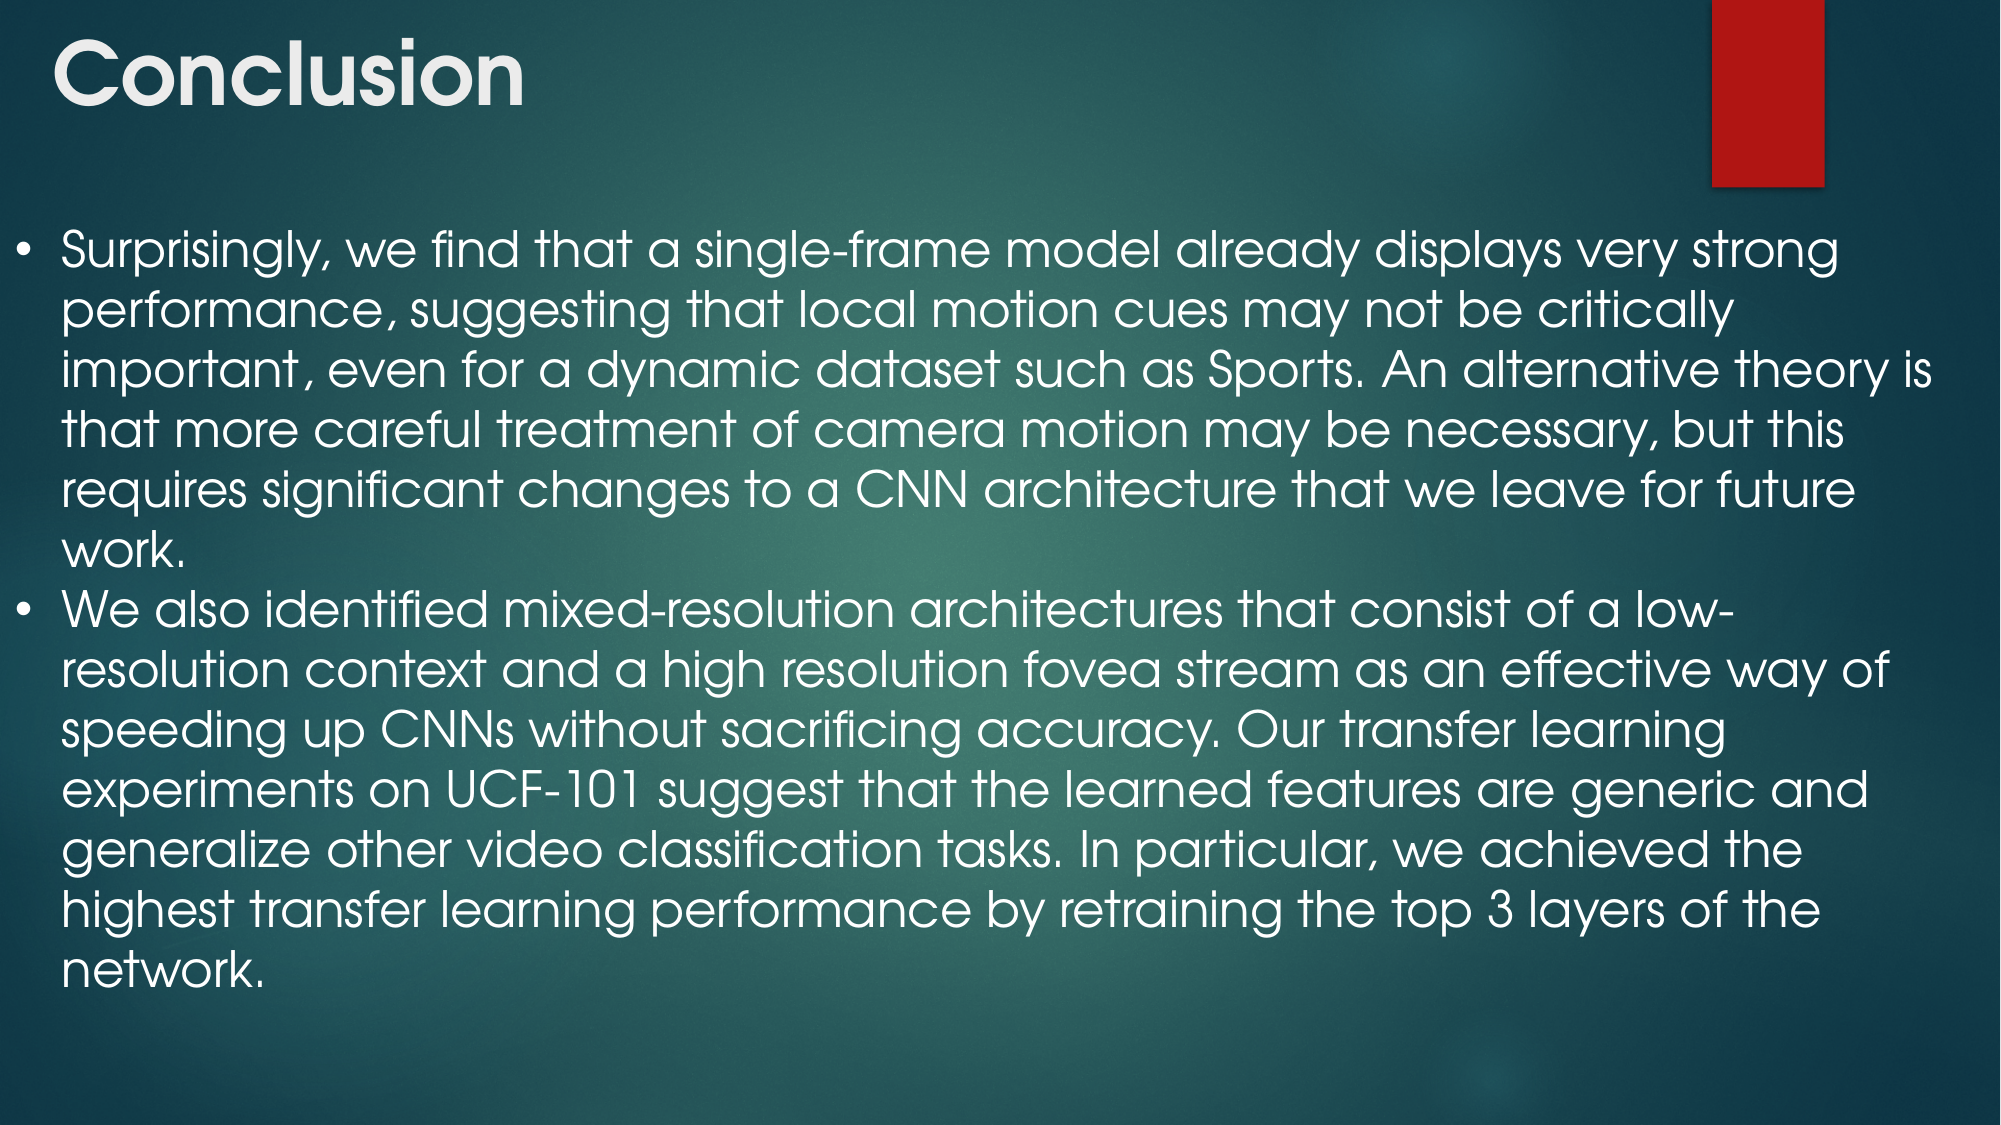

Conclusion

Surprisingly, we find that a single-frame model already displays very strong performance, suggesting that local motion cues may not be critically important, even for a dynamic dataset such as Sports. An alternative theory is that more careful treatment of camera motion may be necessary, but this requires significant changes to a CNN architecture that we leave for future work.
We also identified mixed-resolution architectures that consist of a low-resolution context and a high resolution fovea stream as an effective way of speeding up CNNs without sacrificing accuracy. Our transfer learning experiments on UCF-101 suggest that the learned features are generic and generalize other video classification tasks. In particular, we achieved the highest transfer learning performance by retraining the top 3 layers of the network.